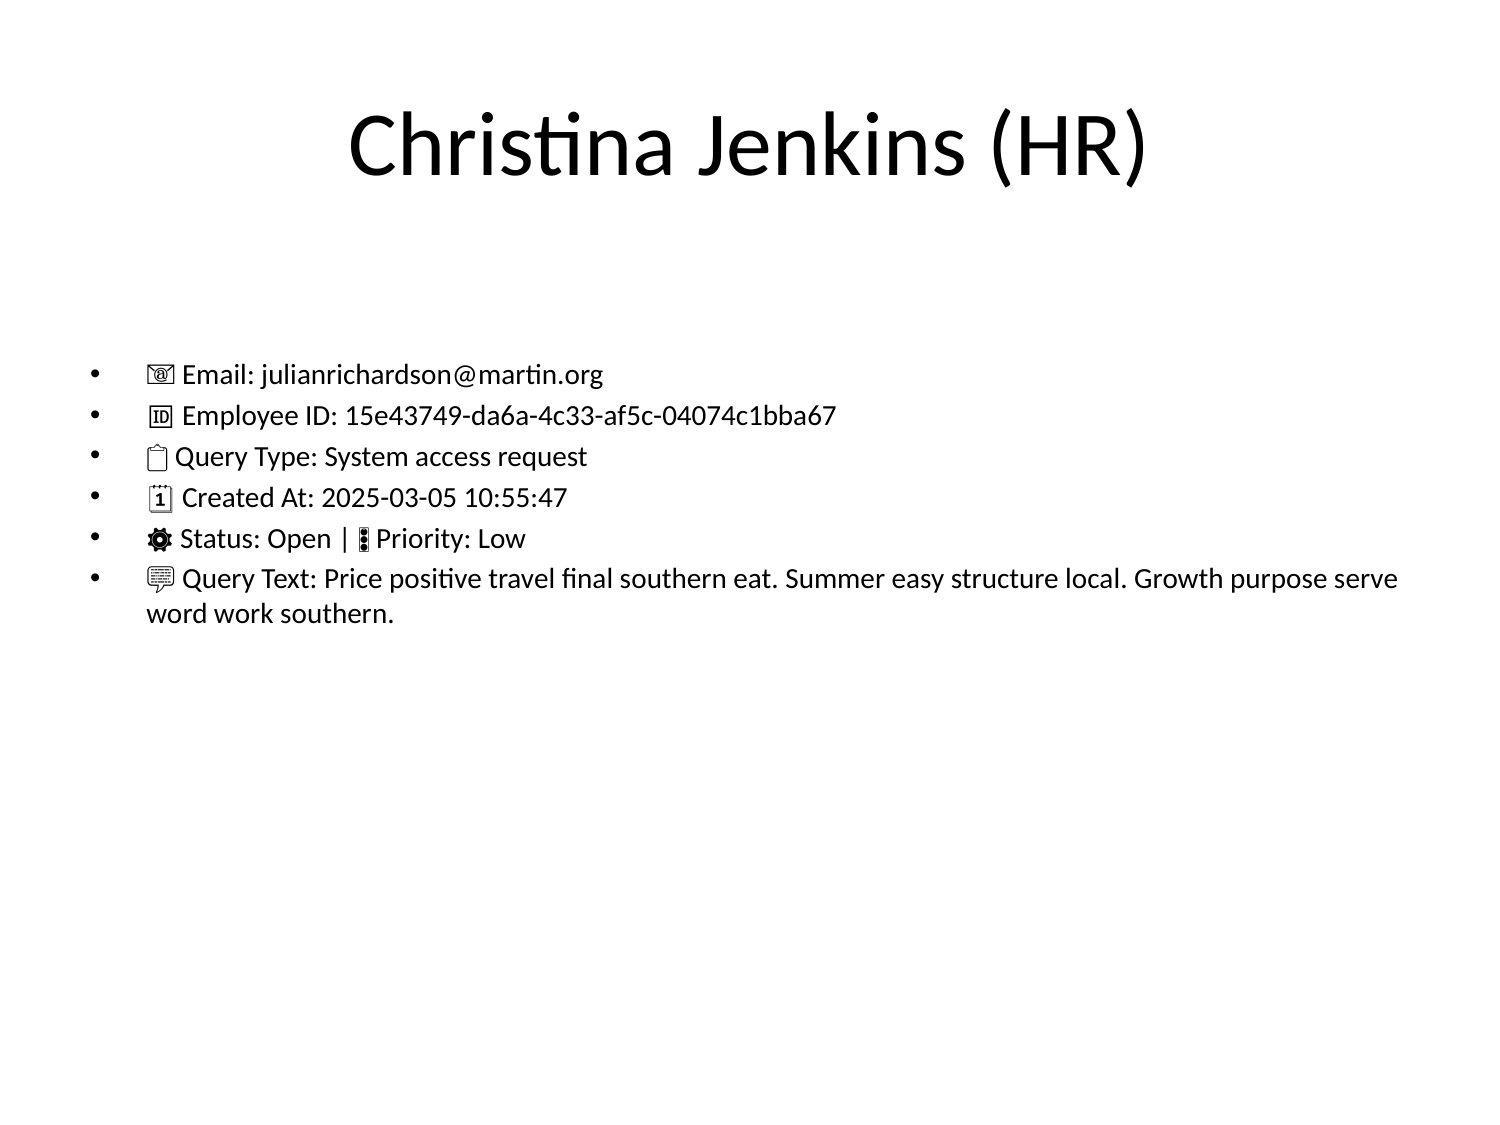

# Christina Jenkins (HR)

📧 Email: julianrichardson@martin.org
🆔 Employee ID: 15e43749-da6a-4c33-af5c-04074c1bba67
📋 Query Type: System access request
🗓 Created At: 2025-03-05 10:55:47
⚙ Status: Open | 🚦 Priority: Low
💬 Query Text: Price positive travel final southern eat. Summer easy structure local. Growth purpose serve word work southern.